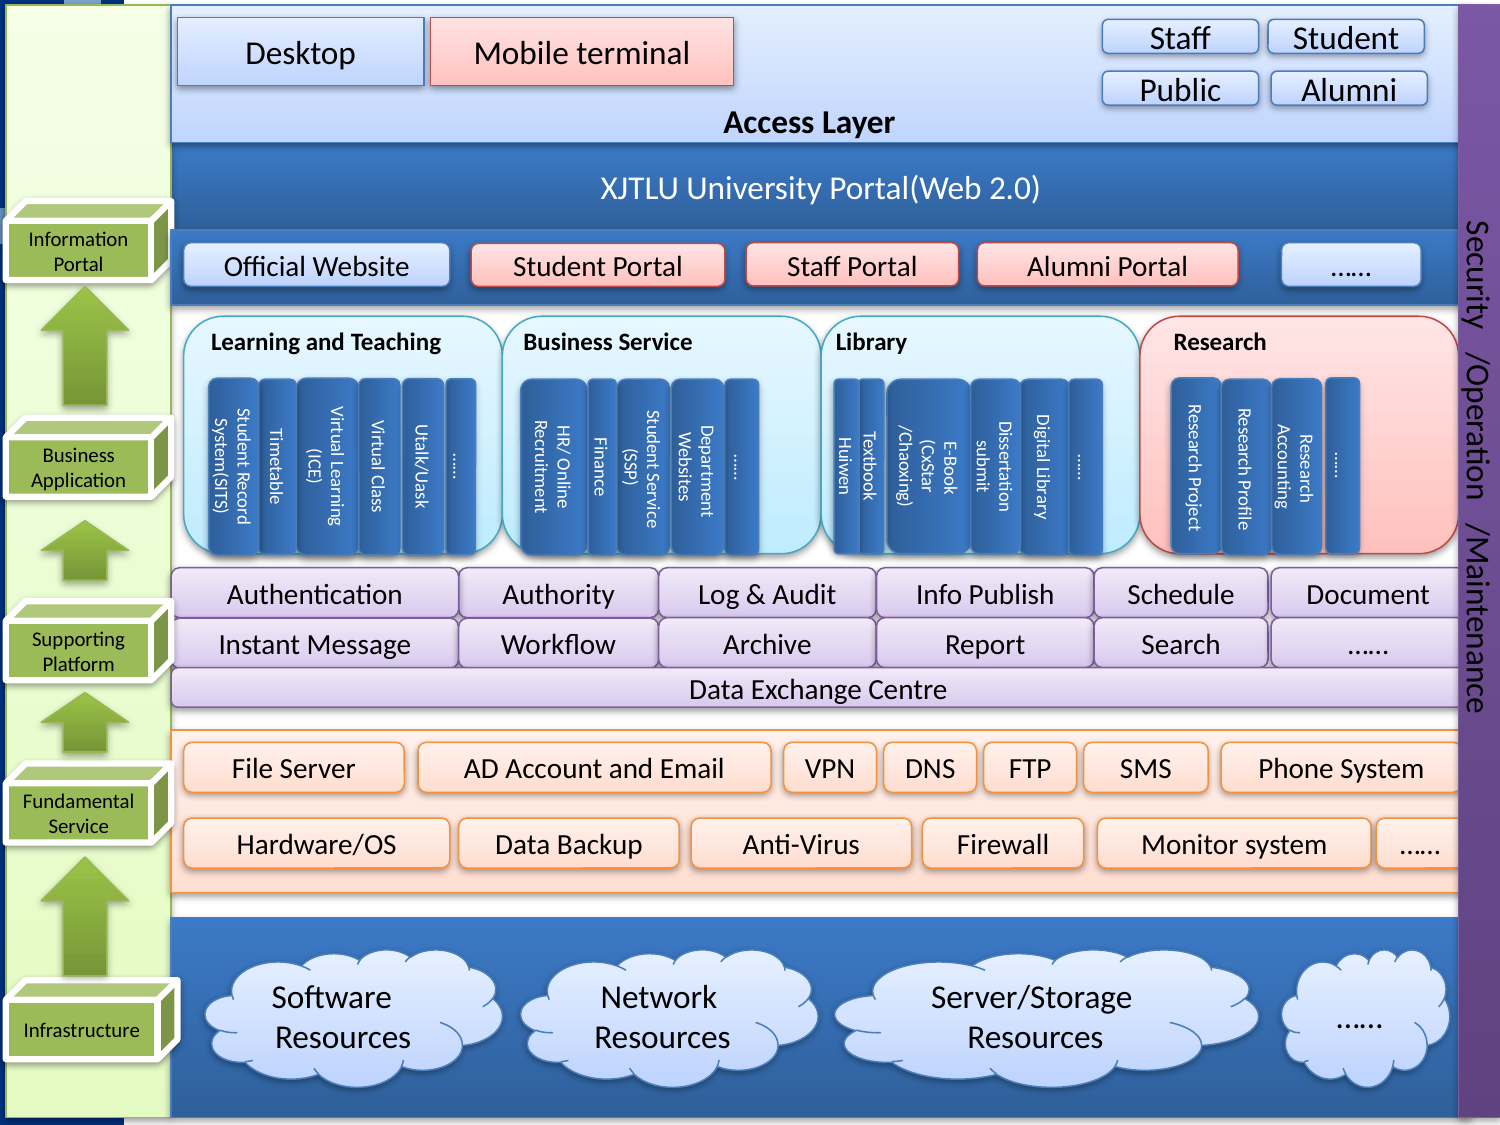

Access Layer

Security   /Operation   /Maintenance
Desktop
Mobile terminal
Staff
Student
# Application Enterprise Architecture
Public
Alumni
XJTLU University Portal(Web 2.0)
Information Portal

Official Website
Staff Portal
Alumni Portal
……
Student Portal

Learning and Teaching

Business Service

Library

Research
Business Application
 E-Book
(CxStar
/Chaoxing)
HR/ Online Recruitment
Virtual Learning (ICE)
 Research Project
 Student Service (SSP)
  Department Websites
Dissertation submit
Student Record System(SITS)
 Research Accounting
Digital Library
 Research Profile
Virtual Class
Utalk/Uask
Timetable
……
……
……
……
Finance
Textbook
Huiwen

Authentication
Authority
Log & Audit
Info Publish
Schedule
Document
Supporting Platform
Archive
Report
Search
……
Instant Message
Workflow
Data Exchange Centre

File Server
AD Account and Email
VPN
DNS
FTP
SMS
Phone System
Fundamental Service
Hardware/OS
Data Backup
Anti-Virus
Firewall
Monitor system
……

Software    Resources
Network
 Resources
Server/Storage
 Resources
……
Infrastructure